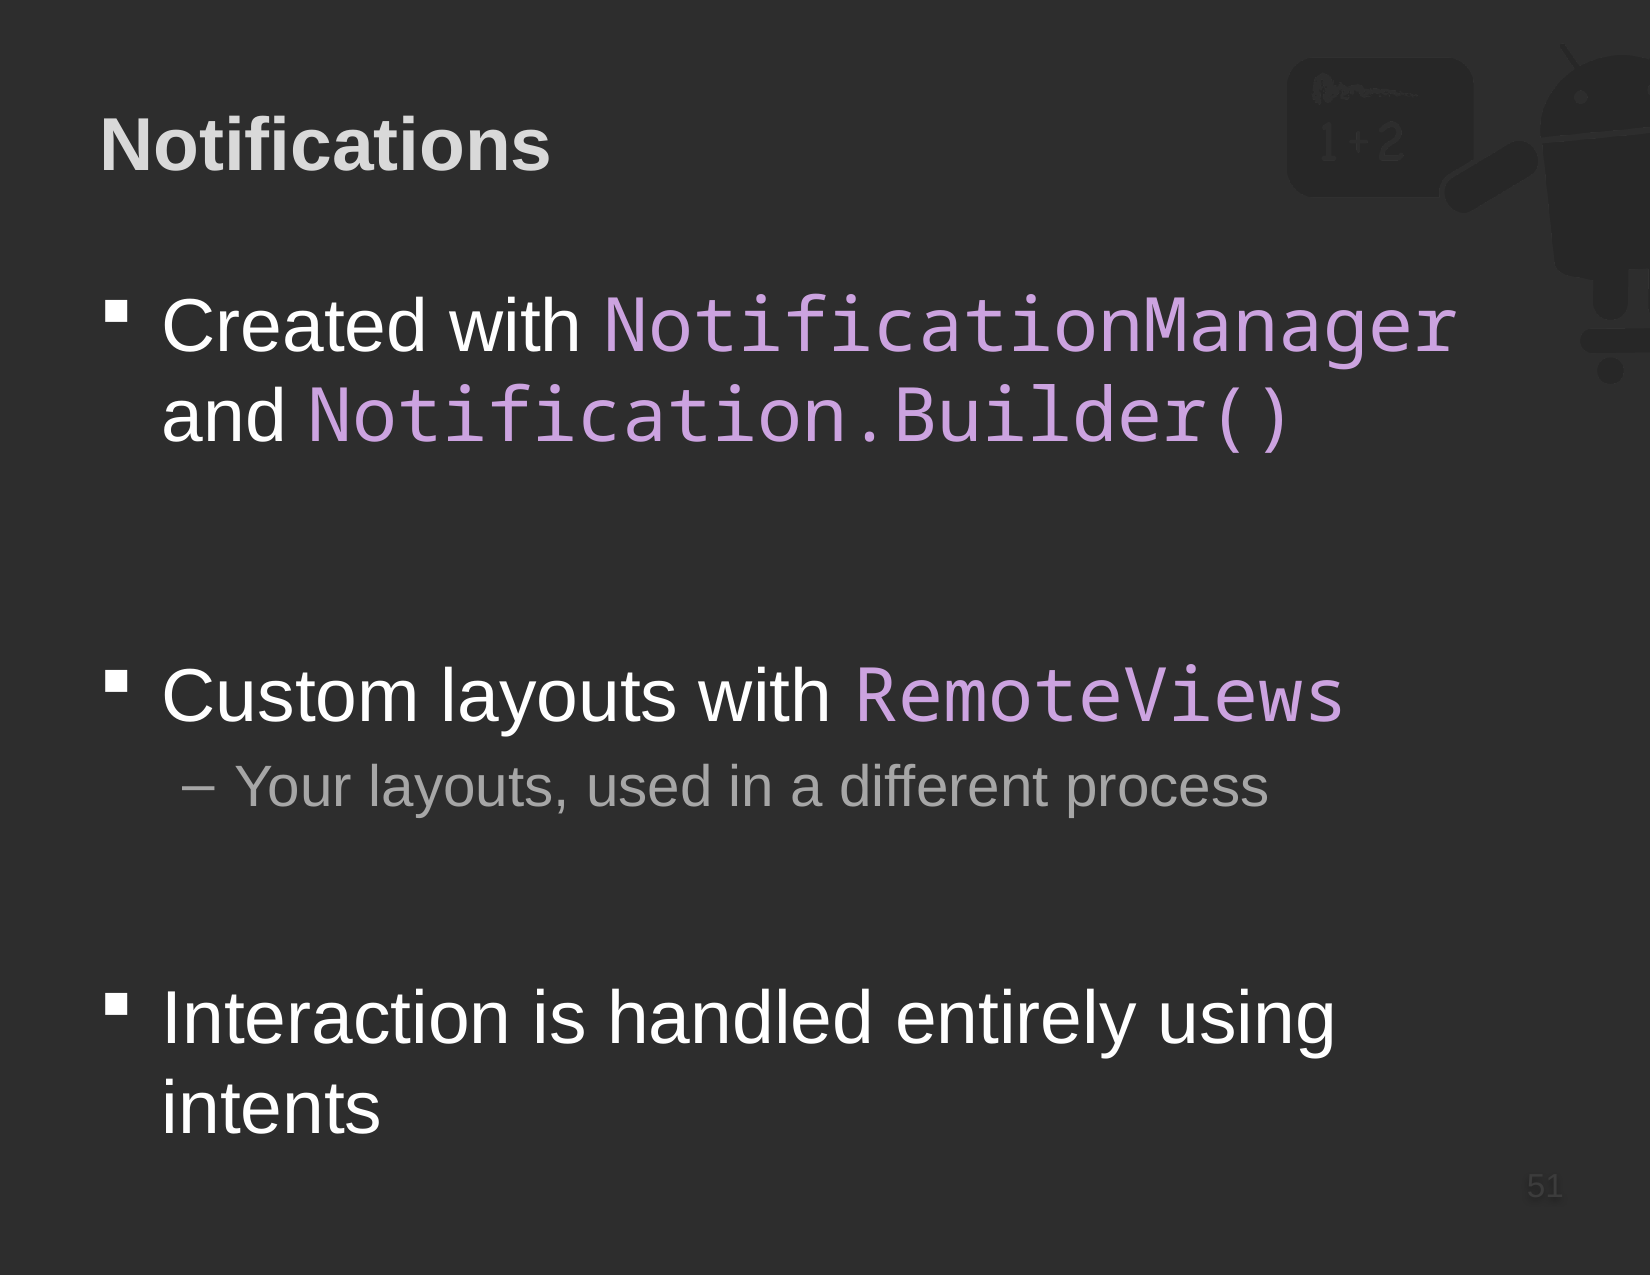

# Notifications
Created with NotificationManager
and Notification.Builder()

Custom layouts with RemoteViews
Your layouts, used in a different process

Interaction is handled entirely using intents